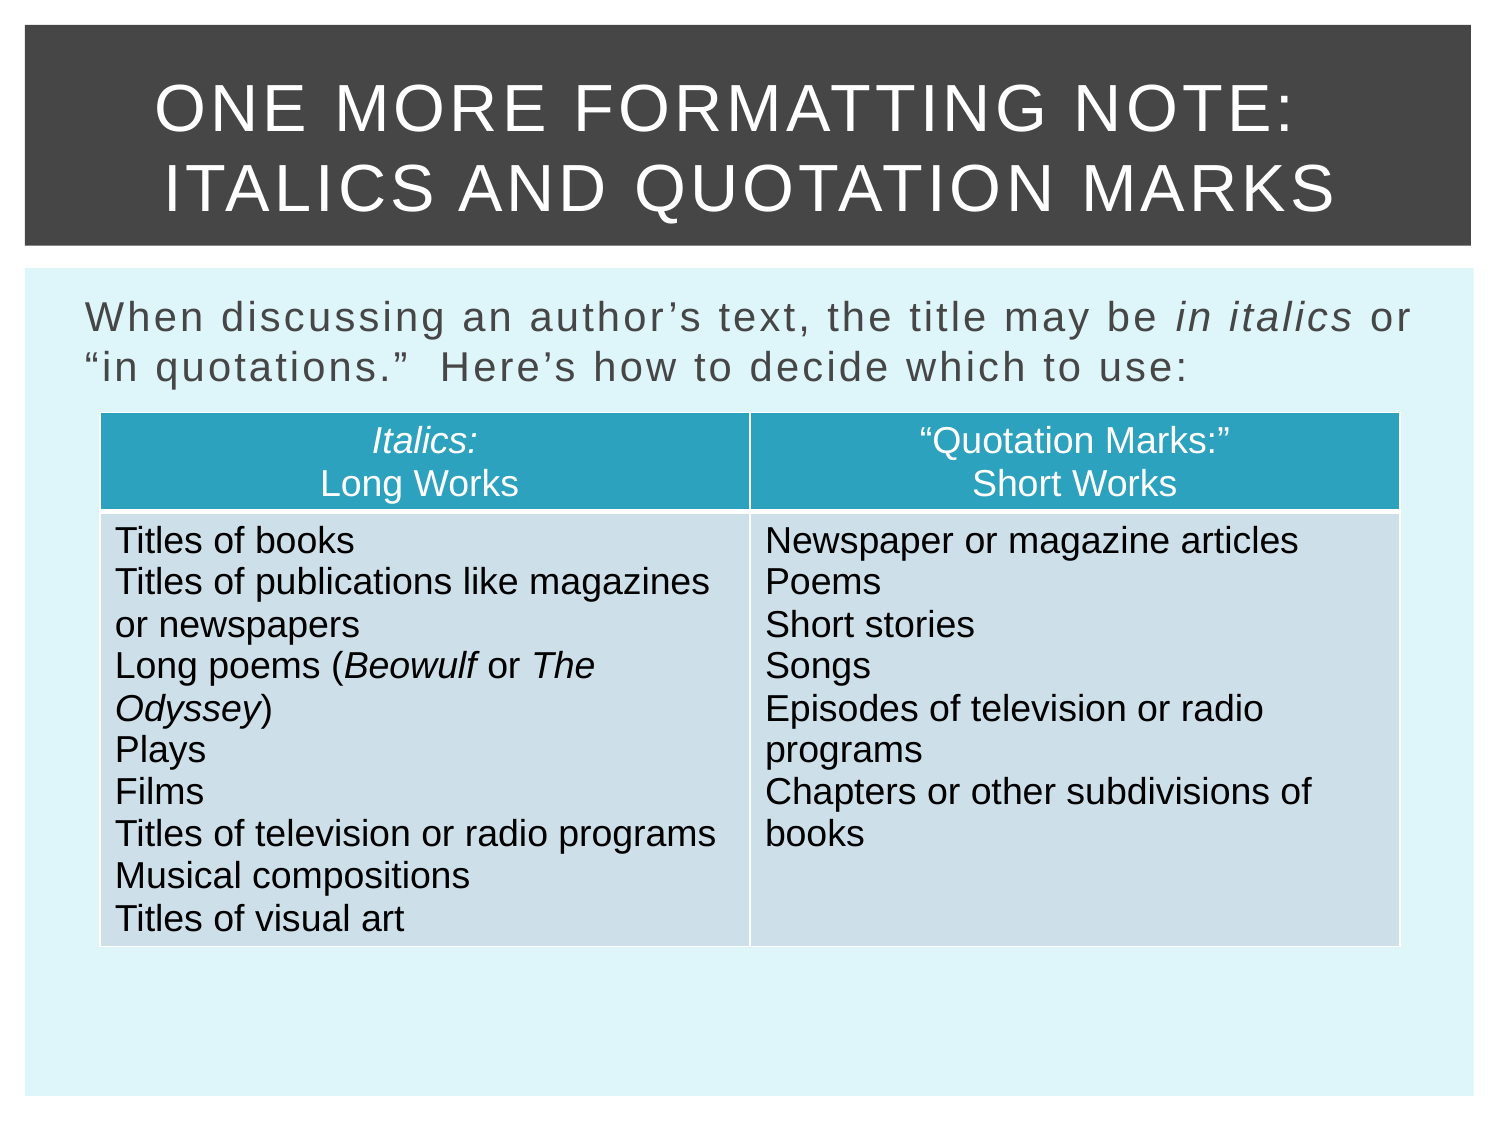

# One more formatting note: Italics and quotation marks
When discussing an author’s text, the title may be in italics or “in quotations.”  Here’s how to decide which to use:

| Italics: Long Works | “Quotation Marks:” Short Works |
| --- | --- |
| Titles of books Titles of publications like magazines or newspapers Long poems (Beowulf or The Odyssey) Plays Films Titles of television or radio programs Musical compositions Titles of visual art | Newspaper or magazine articles Poems Short stories Songs Episodes of television or radio programs Chapters or other subdivisions of books |